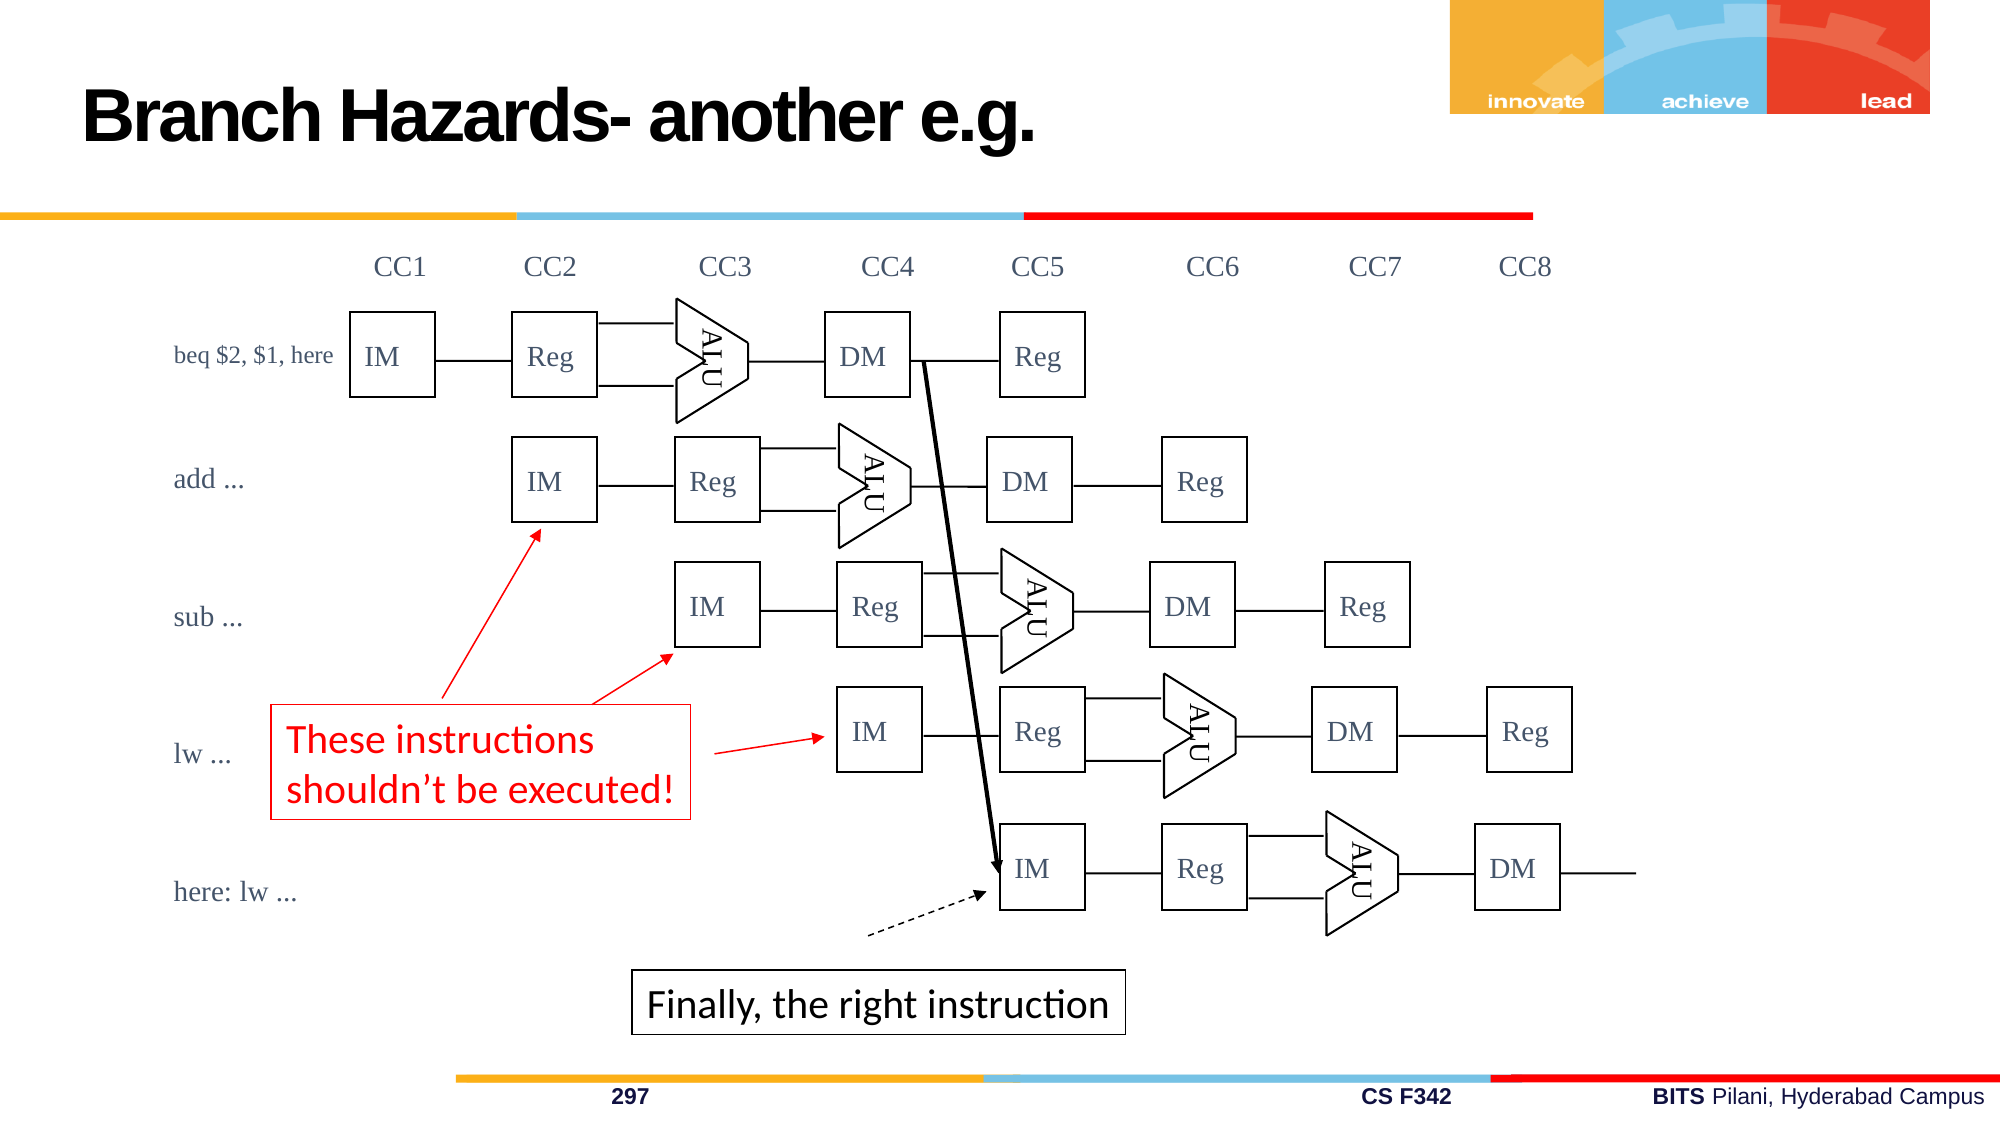

Branch Hazards- another e.g.
CC1
CC2
CC3
CC4
CC5
CC6
CC7
CC8

   ALU
IM
Reg
DM
Reg

beq $2, $1, here

   ALU
IM
Reg
DM
Reg

add ...

   ALU
IM
Reg
DM
Reg

sub ...

   ALU
IM
Reg
DM
Reg

These instructions
shouldn’t be executed!
lw ...

   ALU
IM
Reg
DM

here: lw ...

Finally, the right instruction